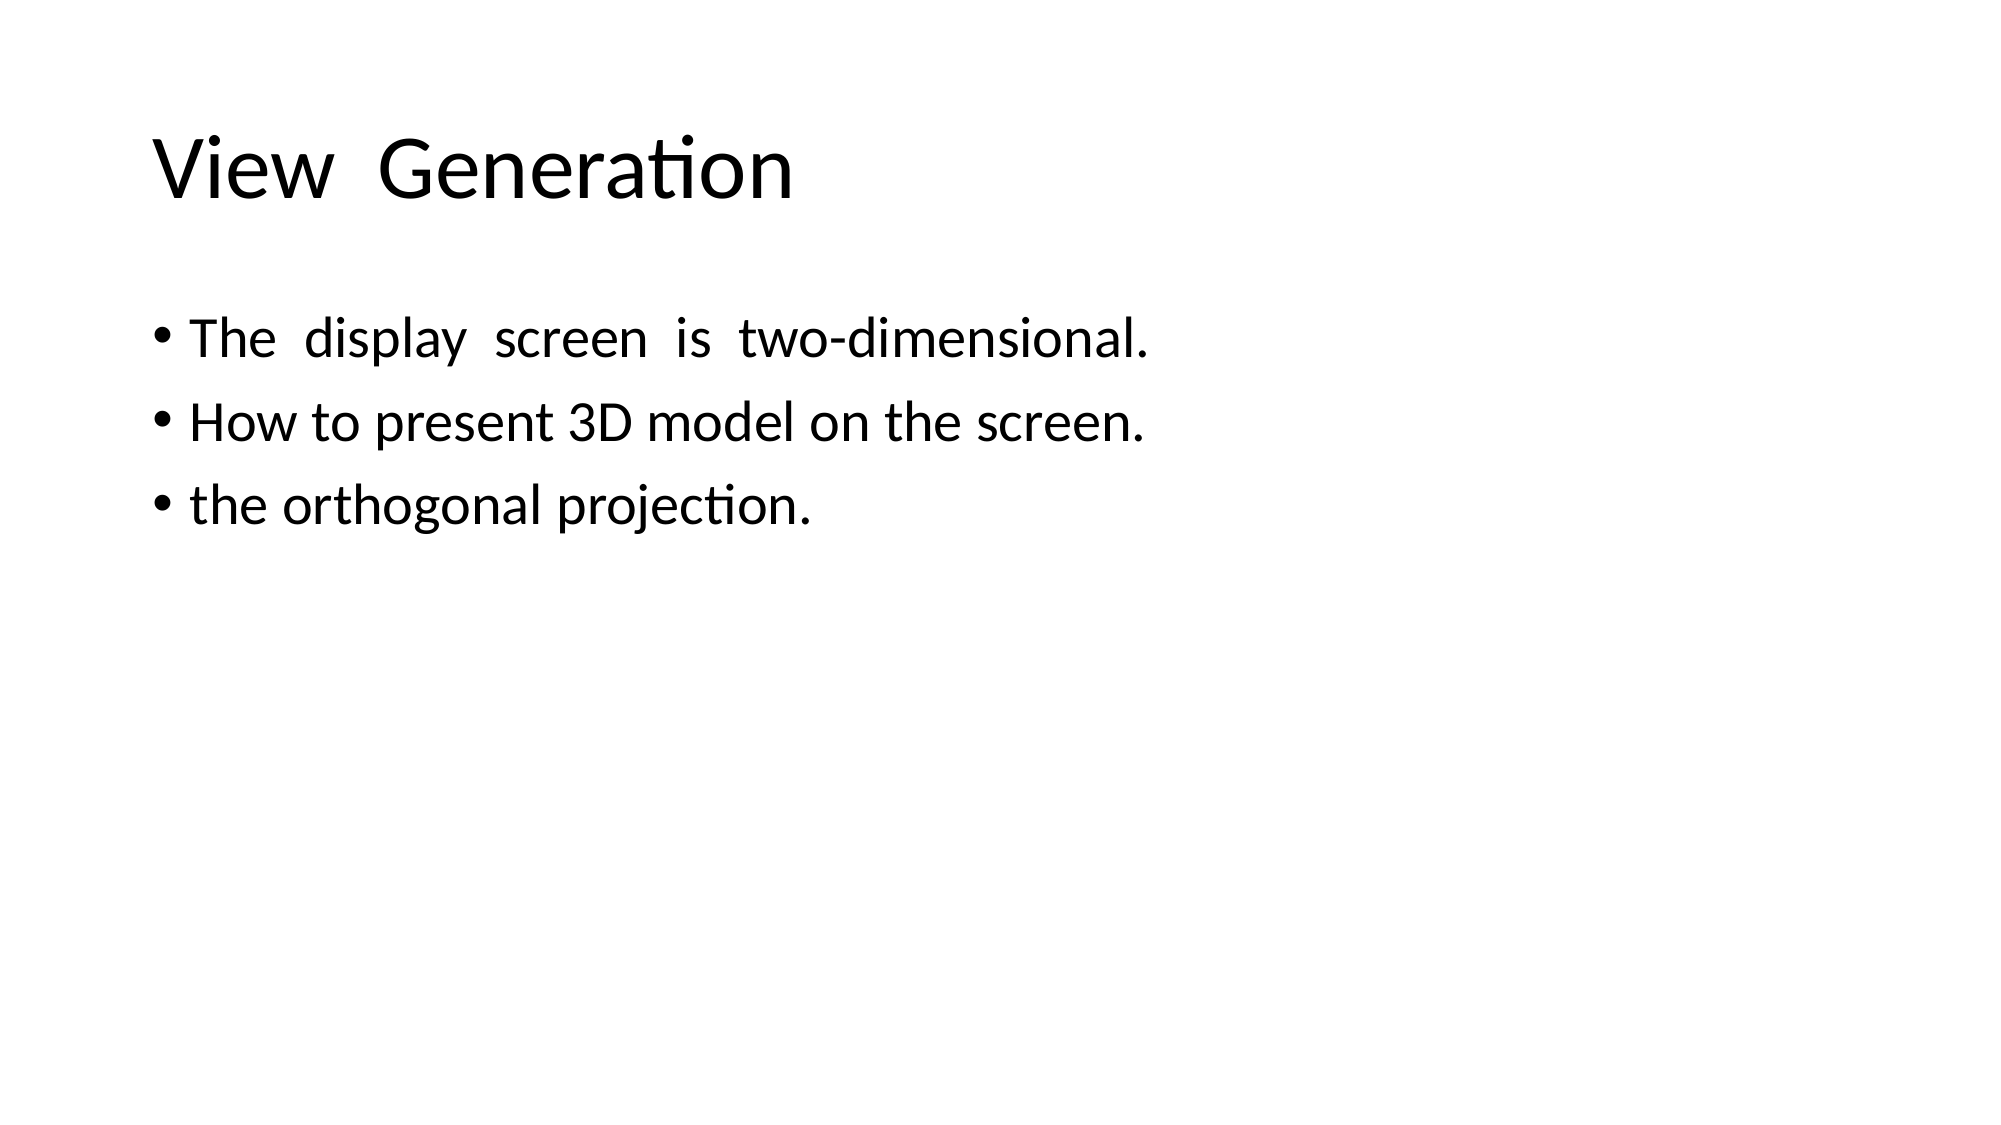

# View  Generation
The  display  screen  is  two-dimensional.
How to present 3D model on the screen.
the orthogonal projection.